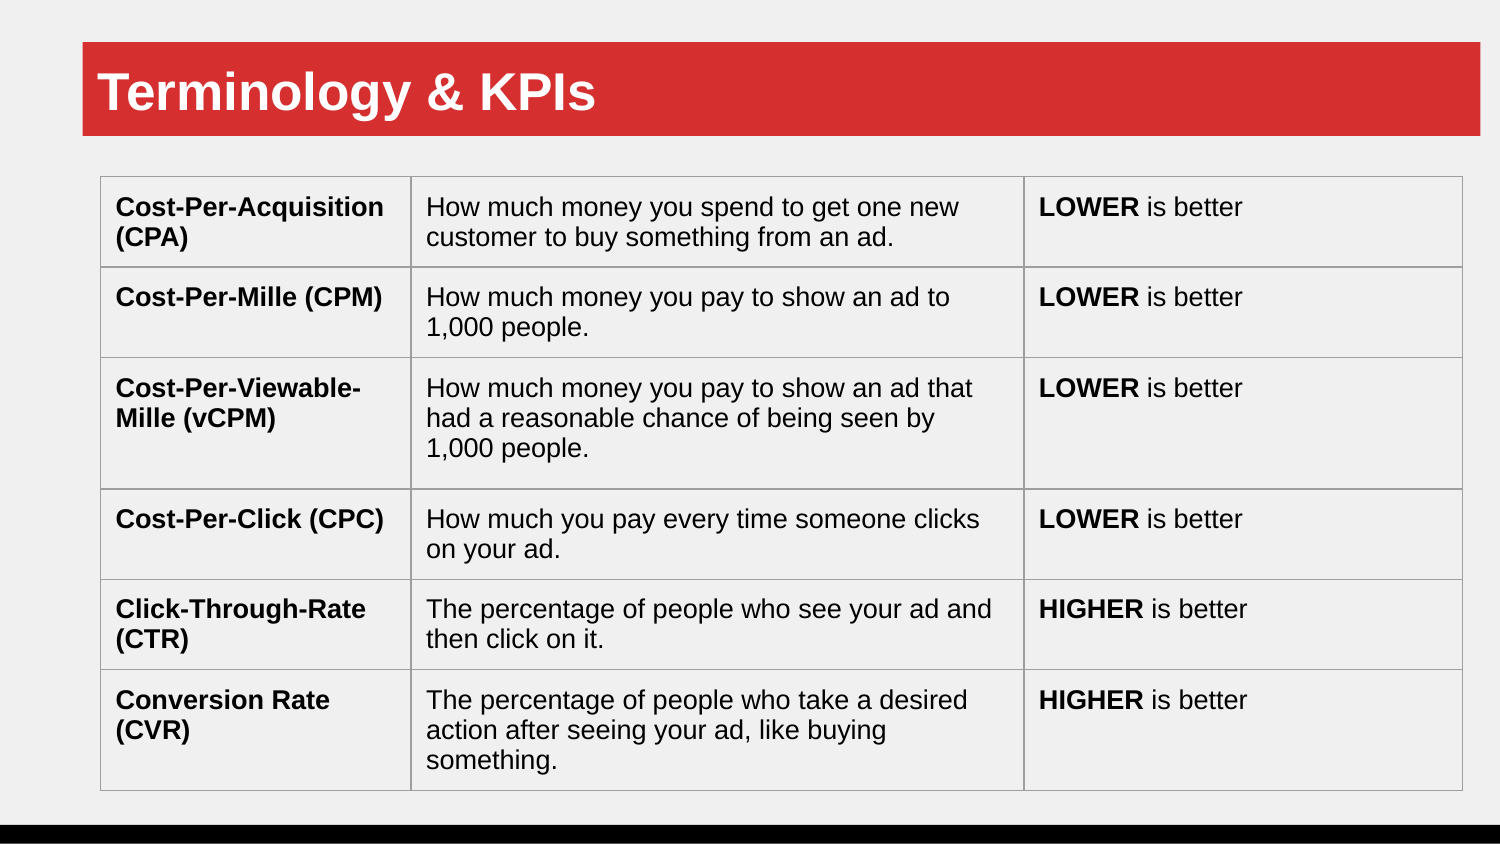

# Terminology & KPIs
| Cost-Per-Acquisition (CPA) | How much money you spend to get one new customer to buy something from an ad. | LOWER is better |
| --- | --- | --- |
| Cost-Per-Mille (CPM) | How much money you pay to show an ad to 1,000 people. | LOWER is better |
| Cost-Per-Viewable-Mille (vCPM) | How much money you pay to show an ad that had a reasonable chance of being seen by 1,000 people. | LOWER is better |
| Cost-Per-Click (CPC) | How much you pay every time someone clicks on your ad. | LOWER is better |
| Click-Through-Rate (CTR) | The percentage of people who see your ad and then click on it. | HIGHER is better |
| Conversion Rate (CVR) | The percentage of people who take a desired action after seeing your ad, like buying something. | HIGHER is better |